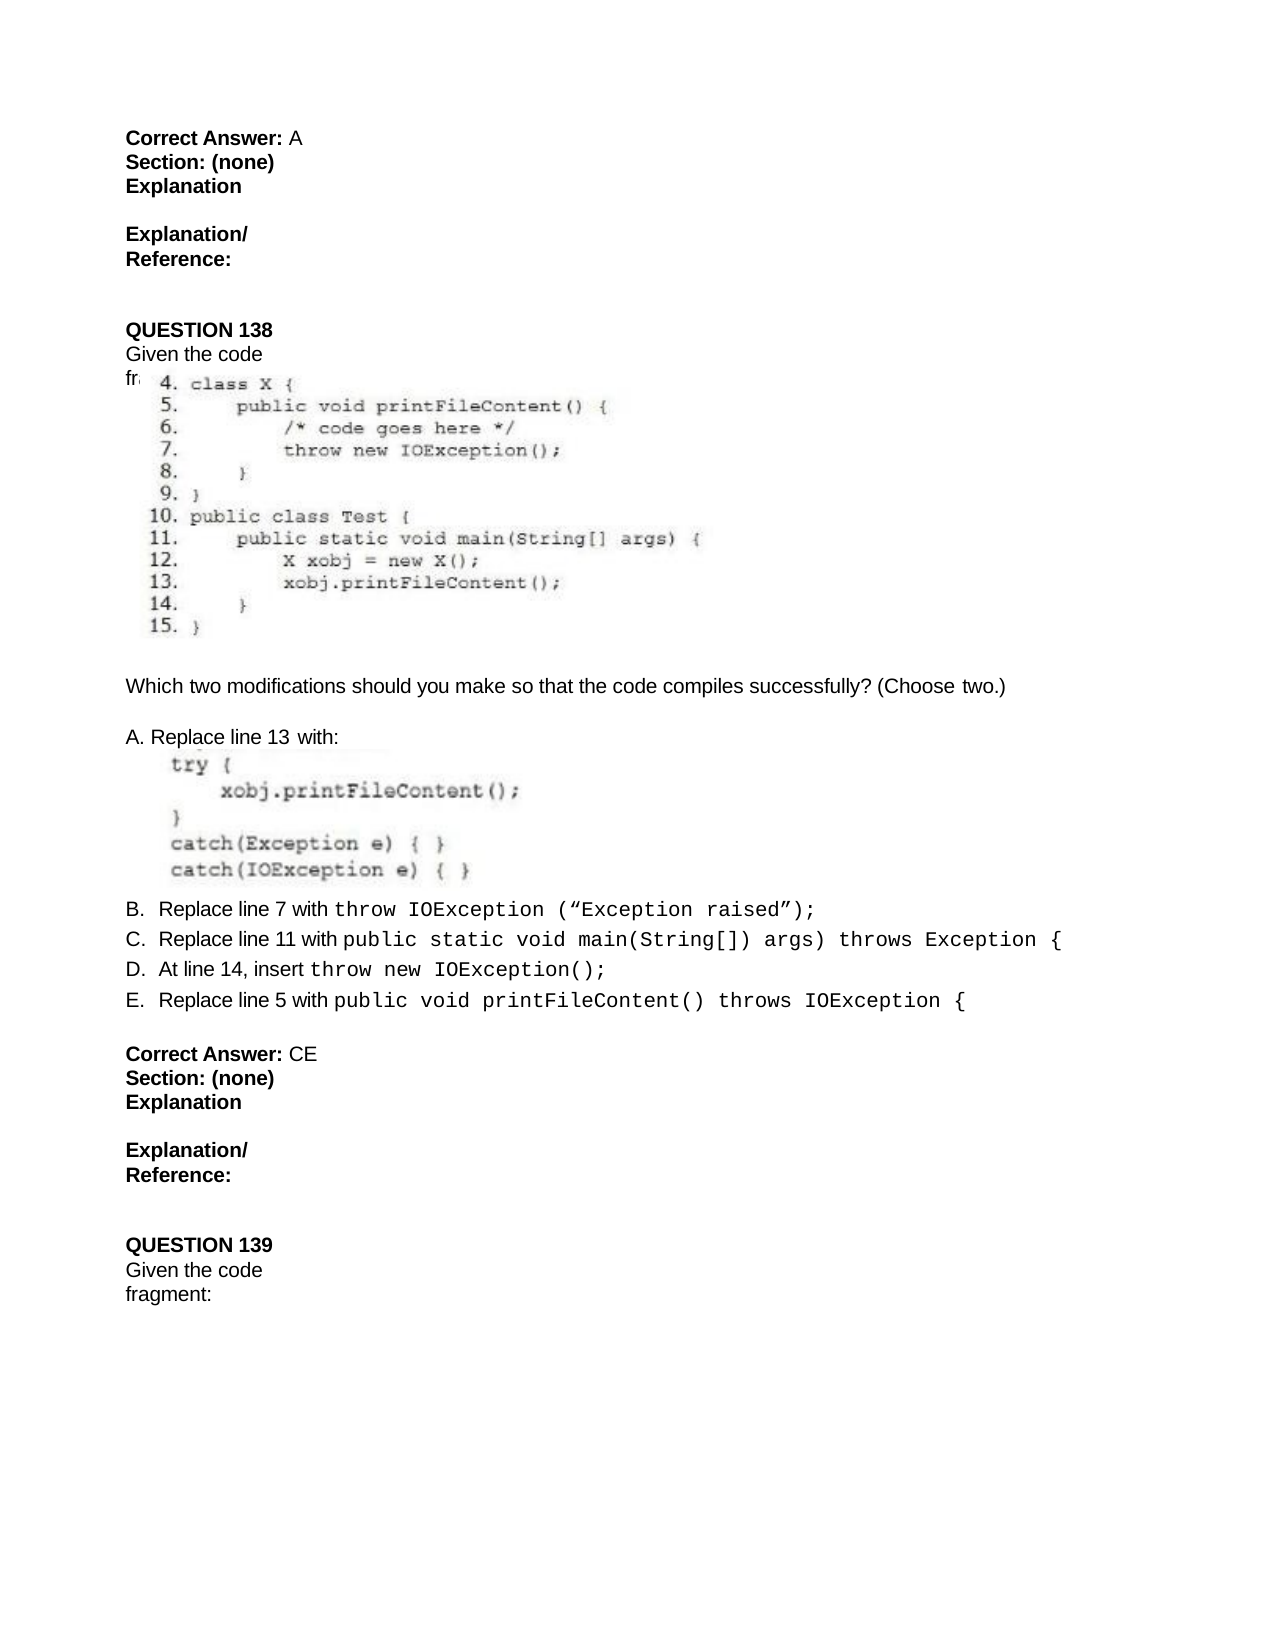

Correct Answer: A  Section: (none)  Explanation

Explanation/Reference:

QUESTION 138
Given the code fragment:

Which two modifications should you make so that the code compiles successfully? (Choose two.)

A. Replace line 13 with:

Replace line 7 with throw IOException (“Exception raised”);
Replace line 11 with public static void main(String[]) args) throws Exception {
At line 14, insert throw new IOException();
Replace line 5 with public void printFileContent() throws IOException {

Correct Answer: CE  Section: (none)  Explanation

Explanation/Reference:

QUESTION 139
Given the code fragment: